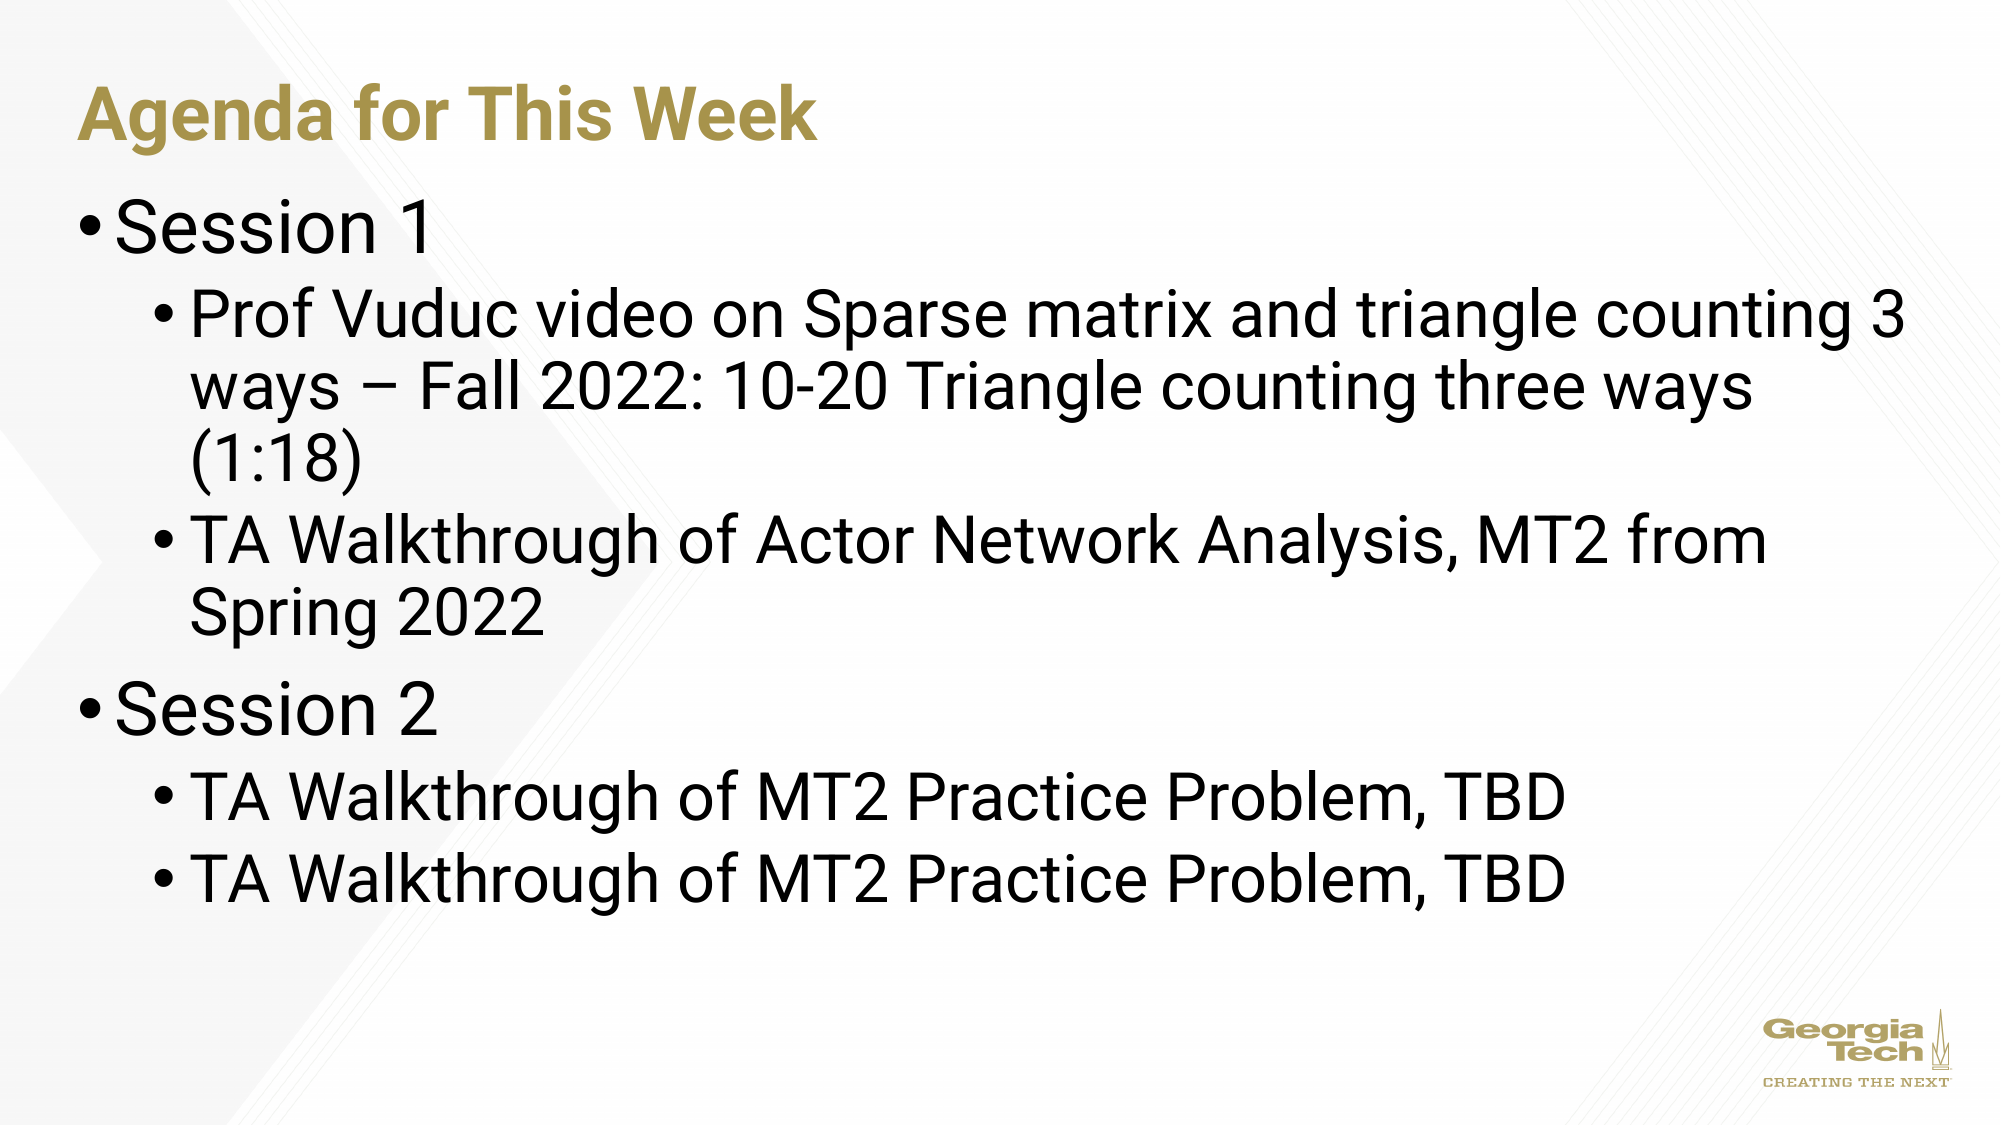

# Agenda for This Week
Session 1
Prof Vuduc video on Sparse matrix and triangle counting 3 ways – Fall 2022: 10-20 Triangle counting three ways (1:18)
TA Walkthrough of Actor Network Analysis, MT2 from Spring 2022
Session 2
TA Walkthrough of MT2 Practice Problem, TBD
TA Walkthrough of MT2 Practice Problem, TBD